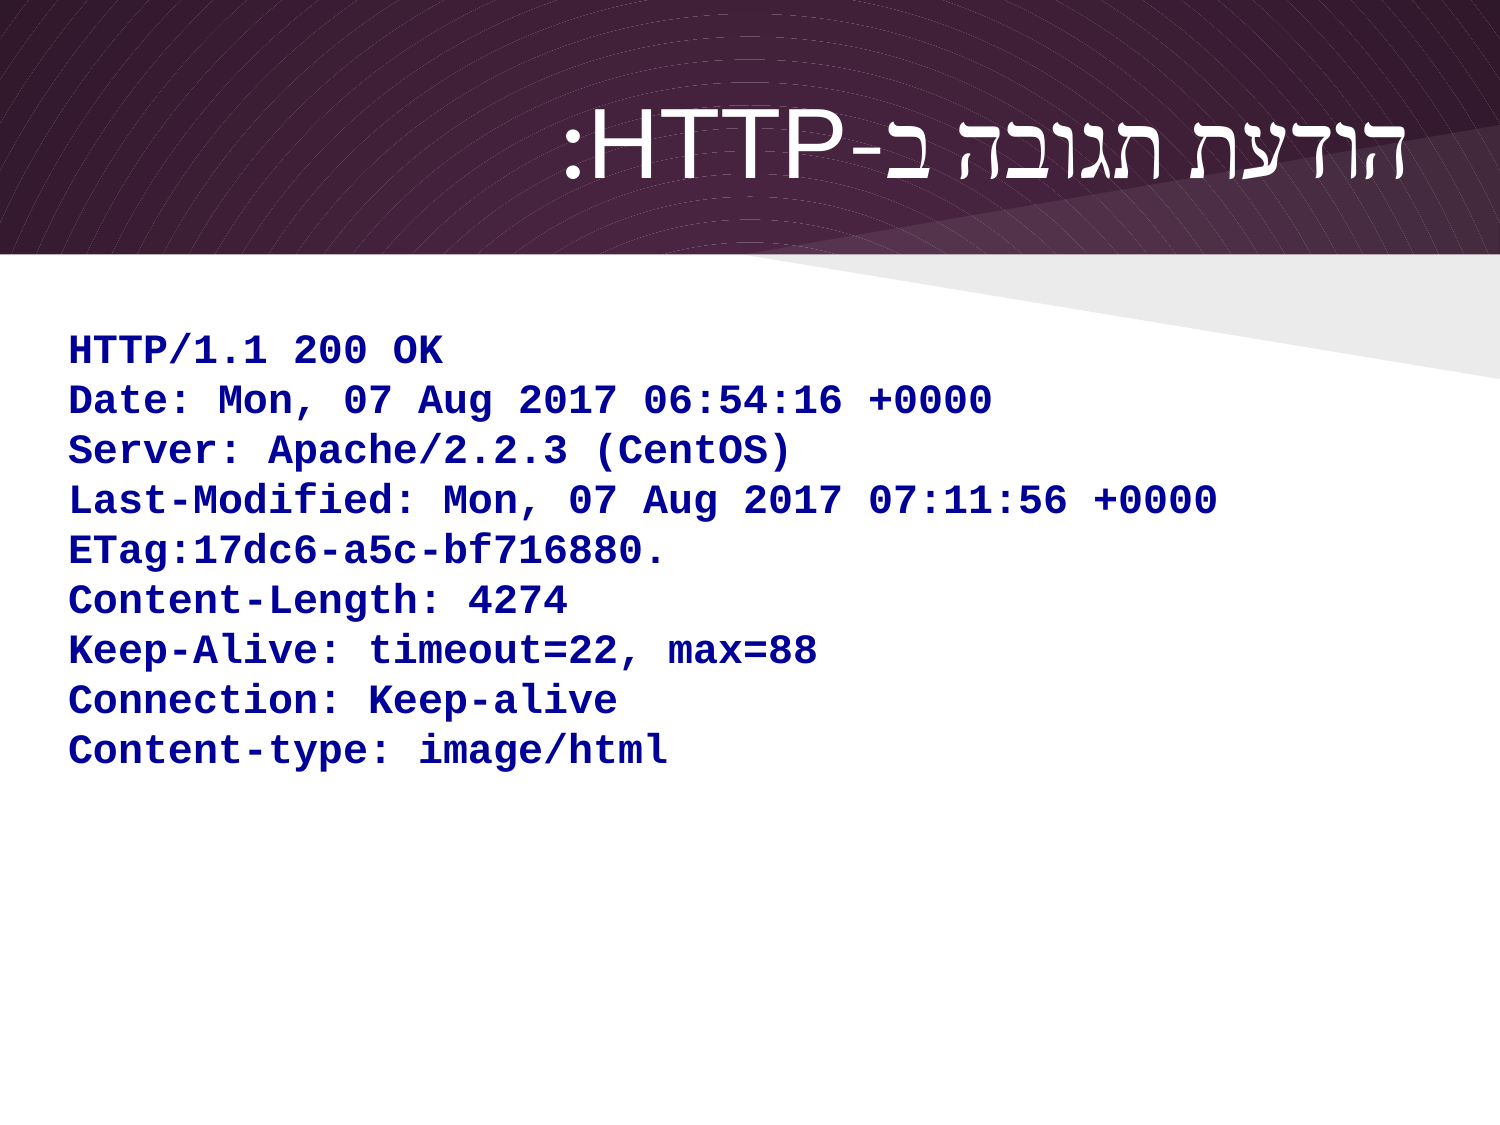

# הודעת תגובה ב-HTTP:
HTTP/1.1 200 OK
Date: Mon, 07 Aug 2017 06:54:16 +0000
Server: Apache/2.2.3 (CentOS)
Last-Modified: Mon, 07 Aug 2017 07:11:56 +0000
ETag:17dc6-a5c-bf716880.
Content-Length: 4274
Keep-Alive: timeout=22, max=88
Connection: Keep-alive
Content-type: image/html